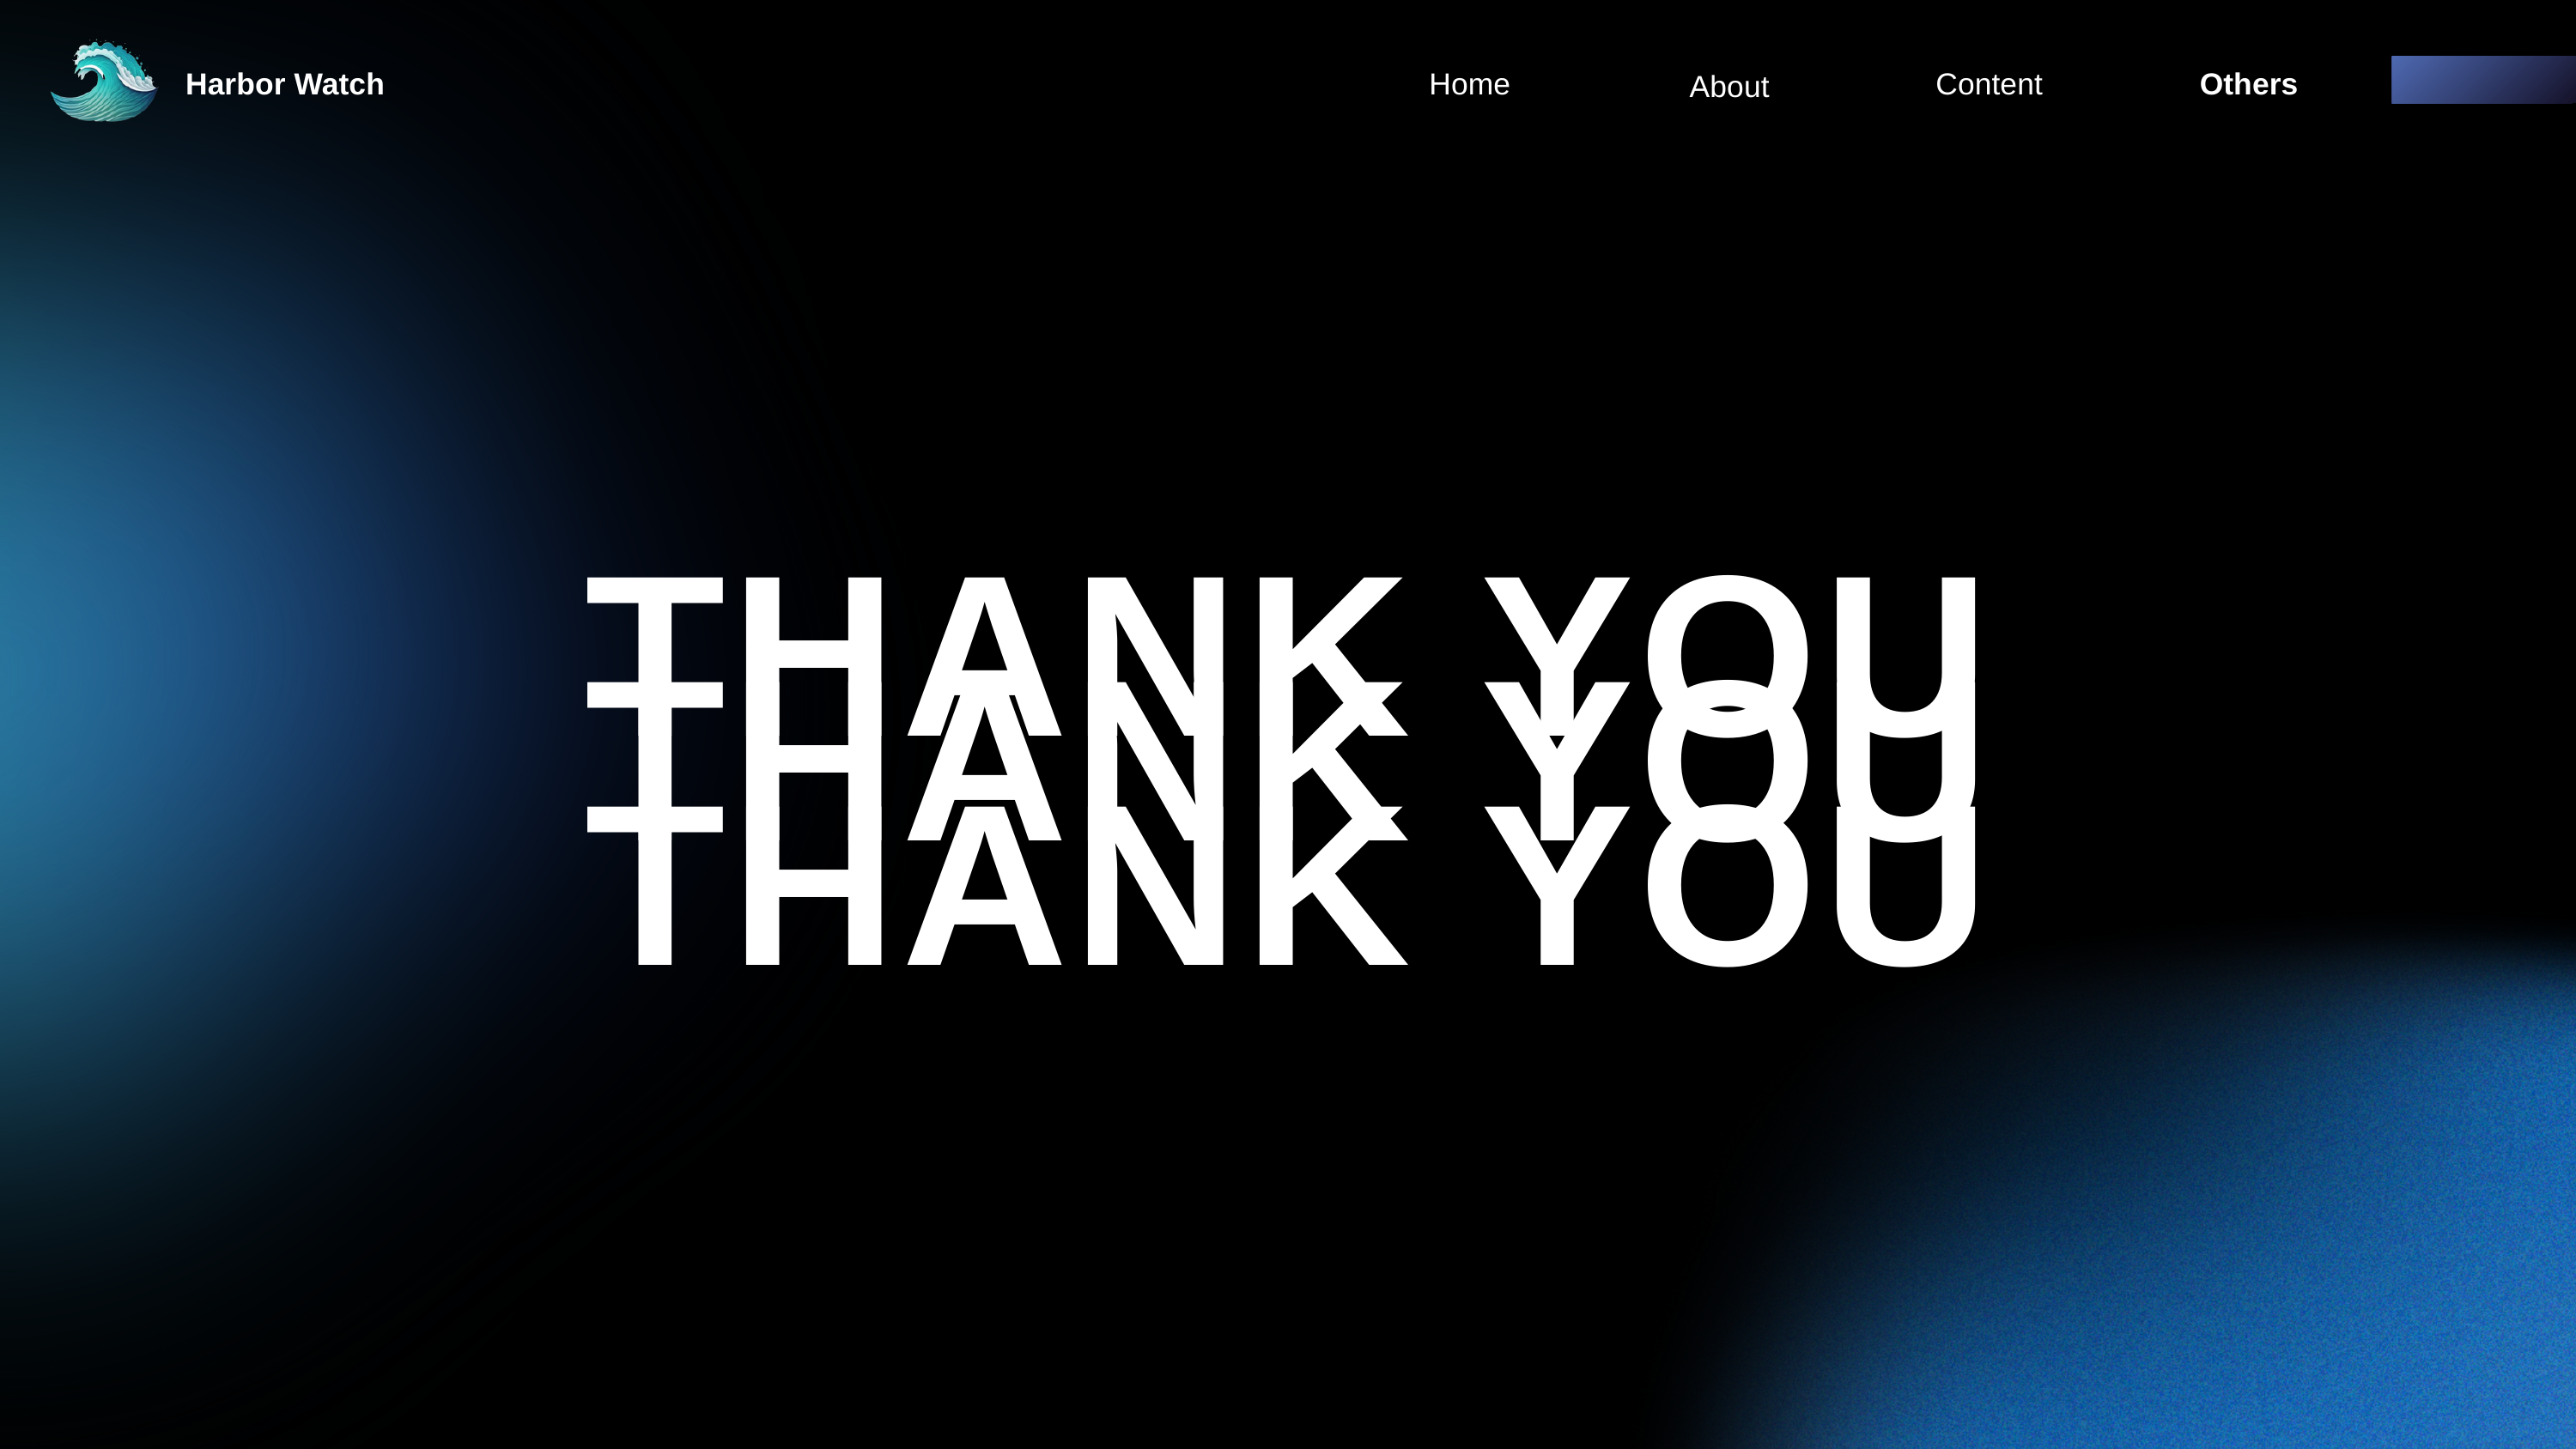

Harbor Watch
Home
Content
Others
About
THANK YOU
THANK YOU
THANK YOU